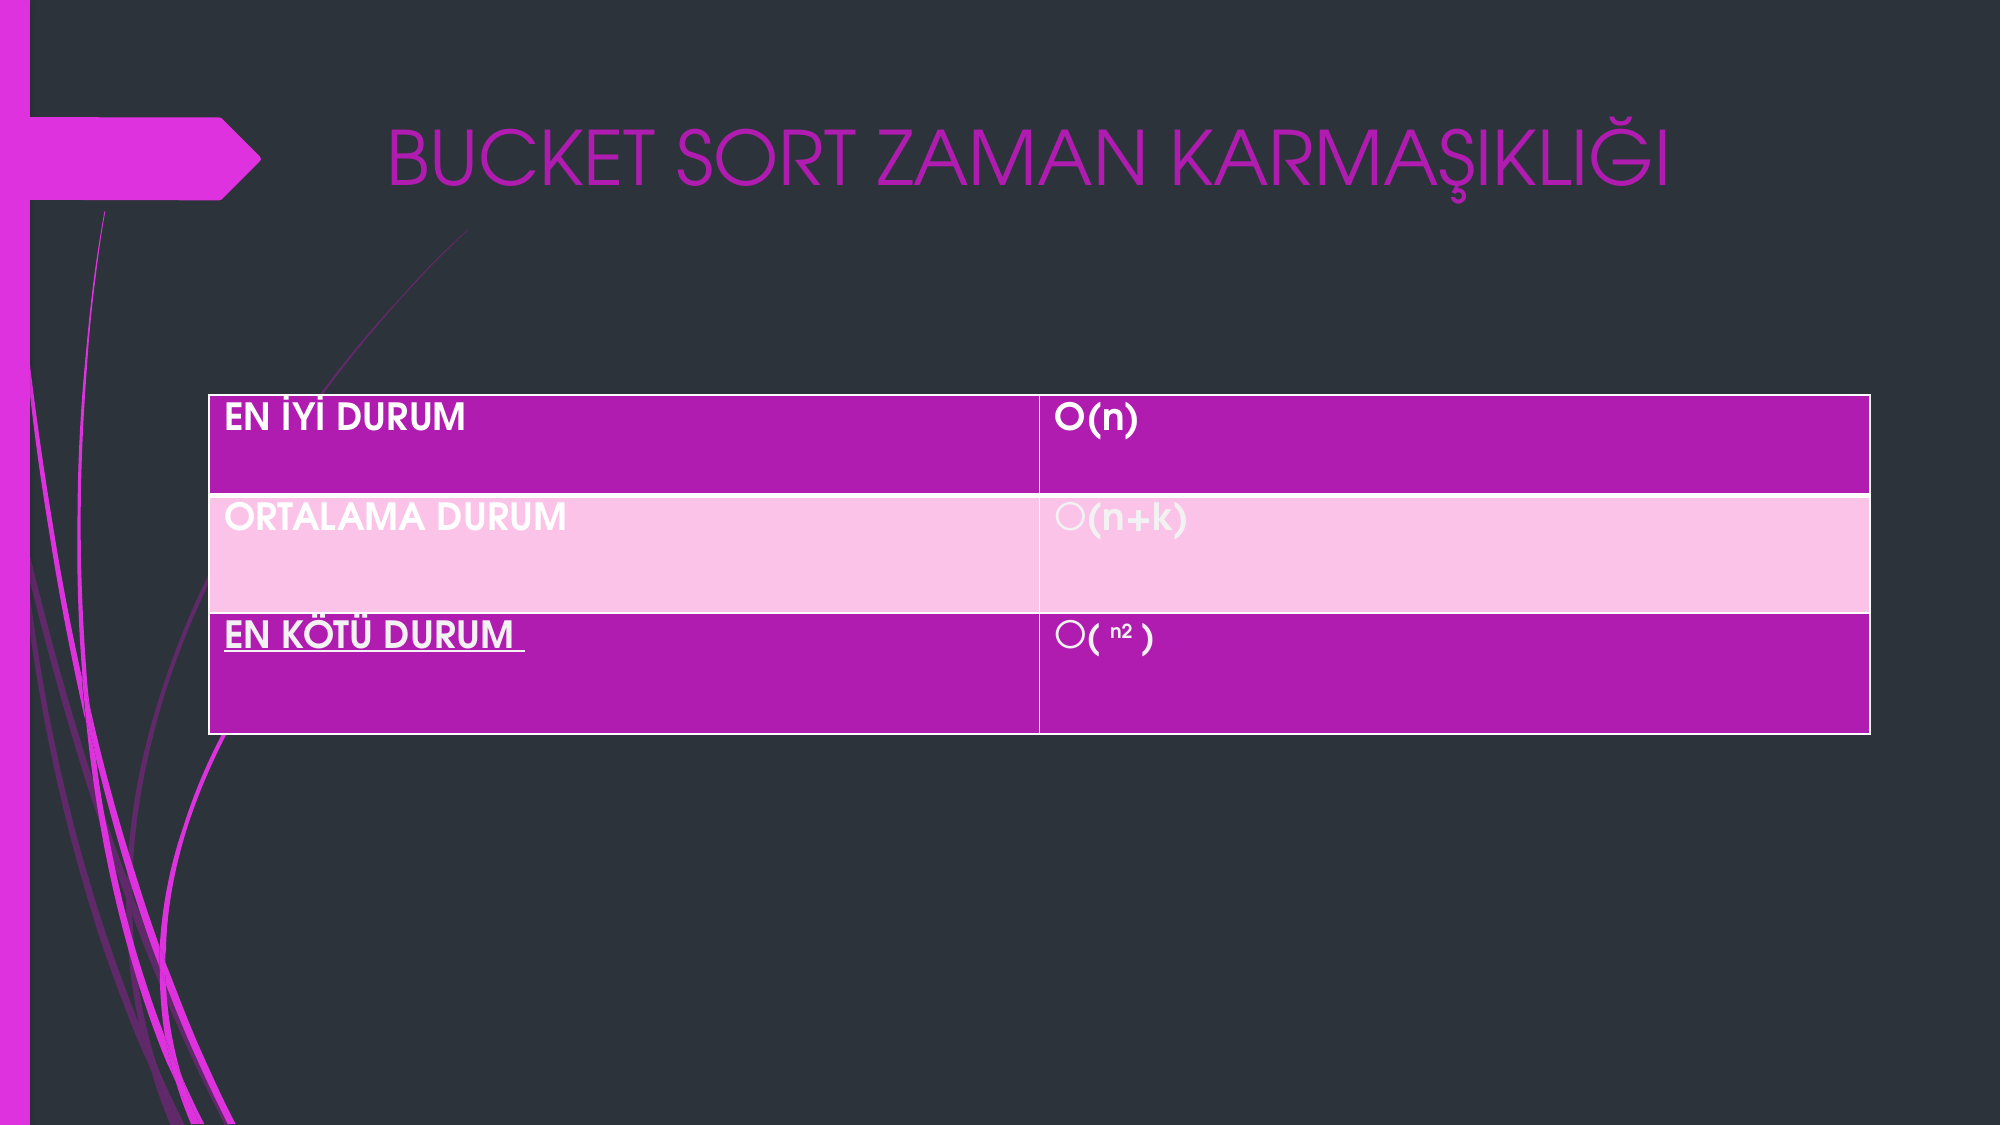

# BUCKET SORT ZAMAN KARMAŞIKLIĞI
| EN İYİ DURUM | O(n) |
| --- | --- |
| ORTALAMA DURUM | O(n+k) |
| EN KÖTÜ DURUM | O( n2 ) |